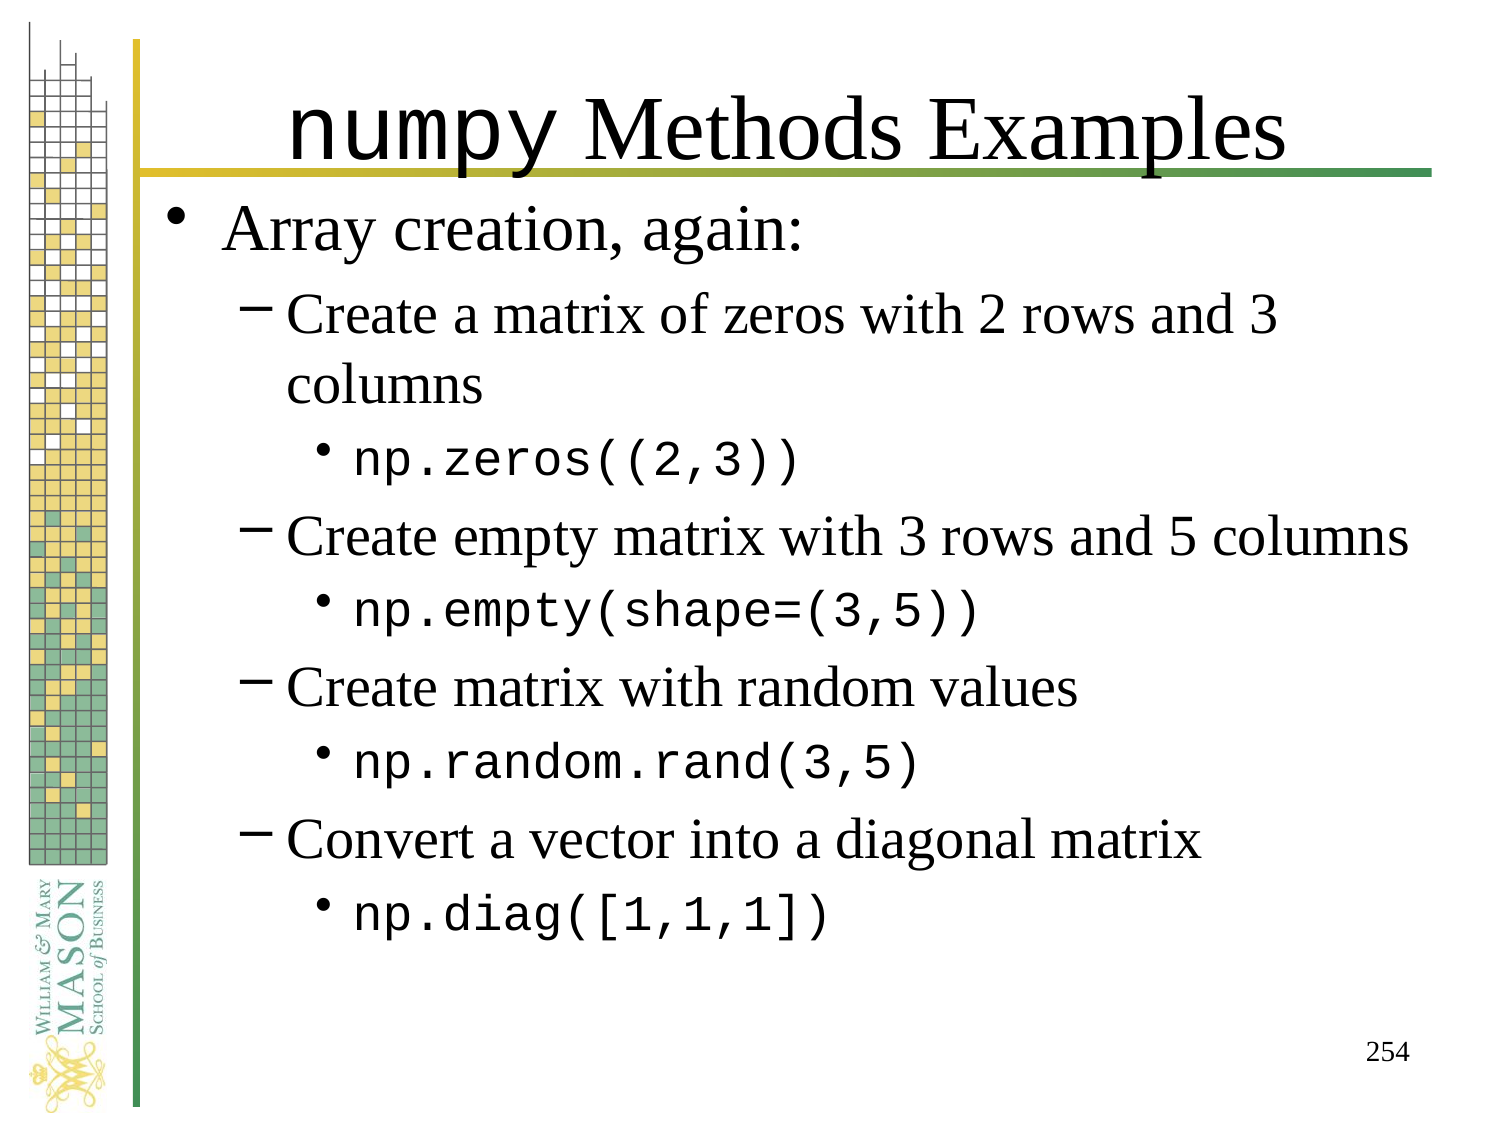

# numpy Methods Examples
Array creation, again:
Create a matrix of zeros with 2 rows and 3 columns
np.zeros((2,3))
Create empty matrix with 3 rows and 5 columns
np.empty(shape=(3,5))
Create matrix with random values
np.random.rand(3,5)
Convert a vector into a diagonal matrix
np.diag([1,1,1])

254